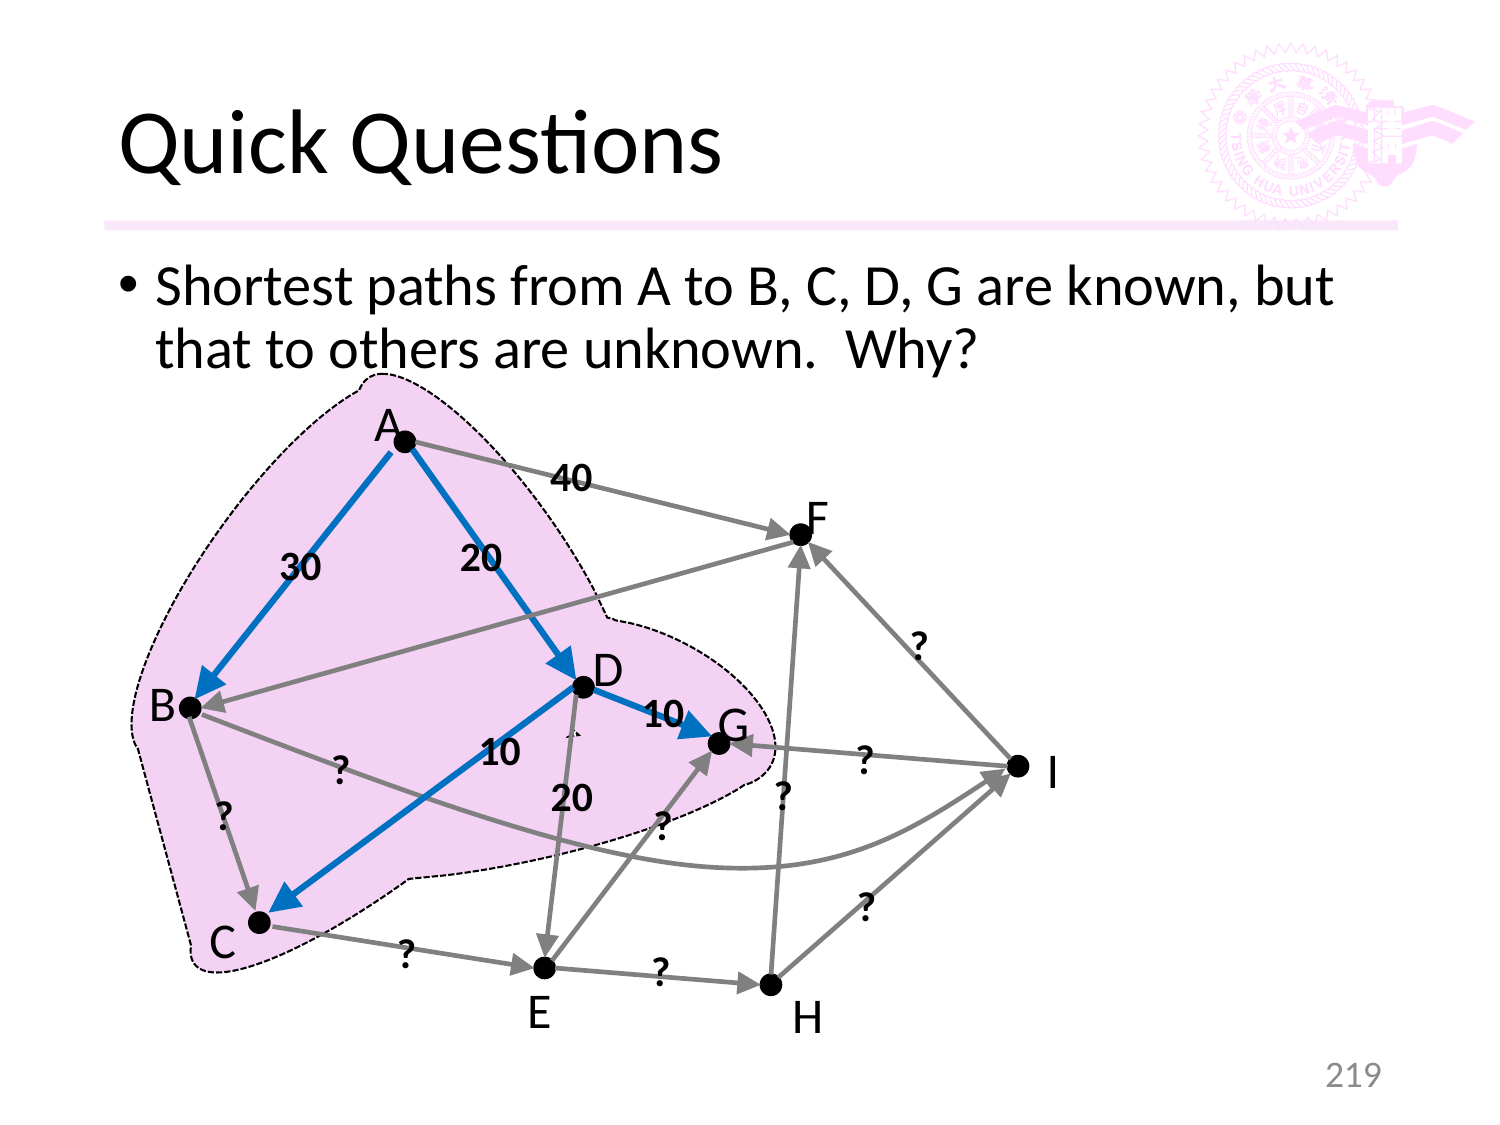

# Quick Questions
Shortest paths from A to B, C, D, G are known, but that to others are unknown.  Why?
A

40
F
20

30
?
D

B

10
G

10
?

?

?
20
?
?
?
C

?
?

E

H

I
219